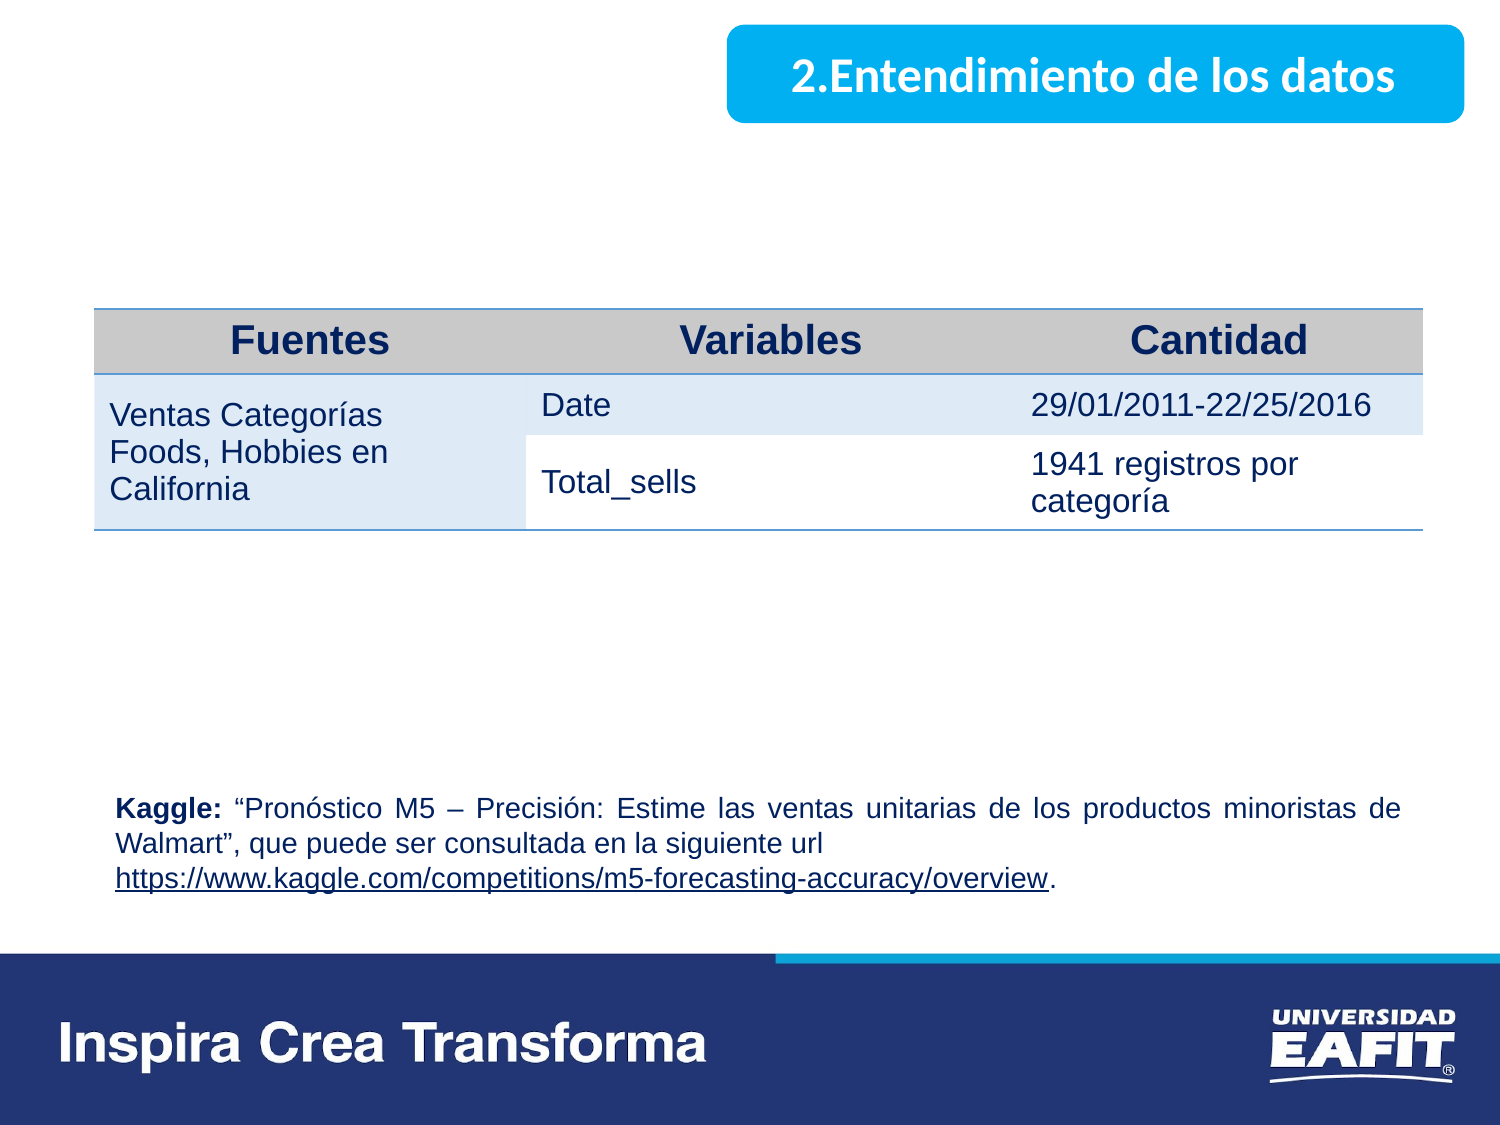

2.Entendimiento de los datos
| Fuentes | Variables | Cantidad |
| --- | --- | --- |
| Ventas Categorías  Foods, Hobbies en California | Date | 29/01/2011-22/25/2016 |
|  | Total\_sells | 1941 registros por categoría |
Kaggle: “Pronóstico M5 – Precisión: Estime las ventas unitarias de los productos minoristas de Walmart”, que puede ser consultada en la siguiente url ​
https://www.kaggle.com/competitions/m5-forecasting-accuracy/overview.